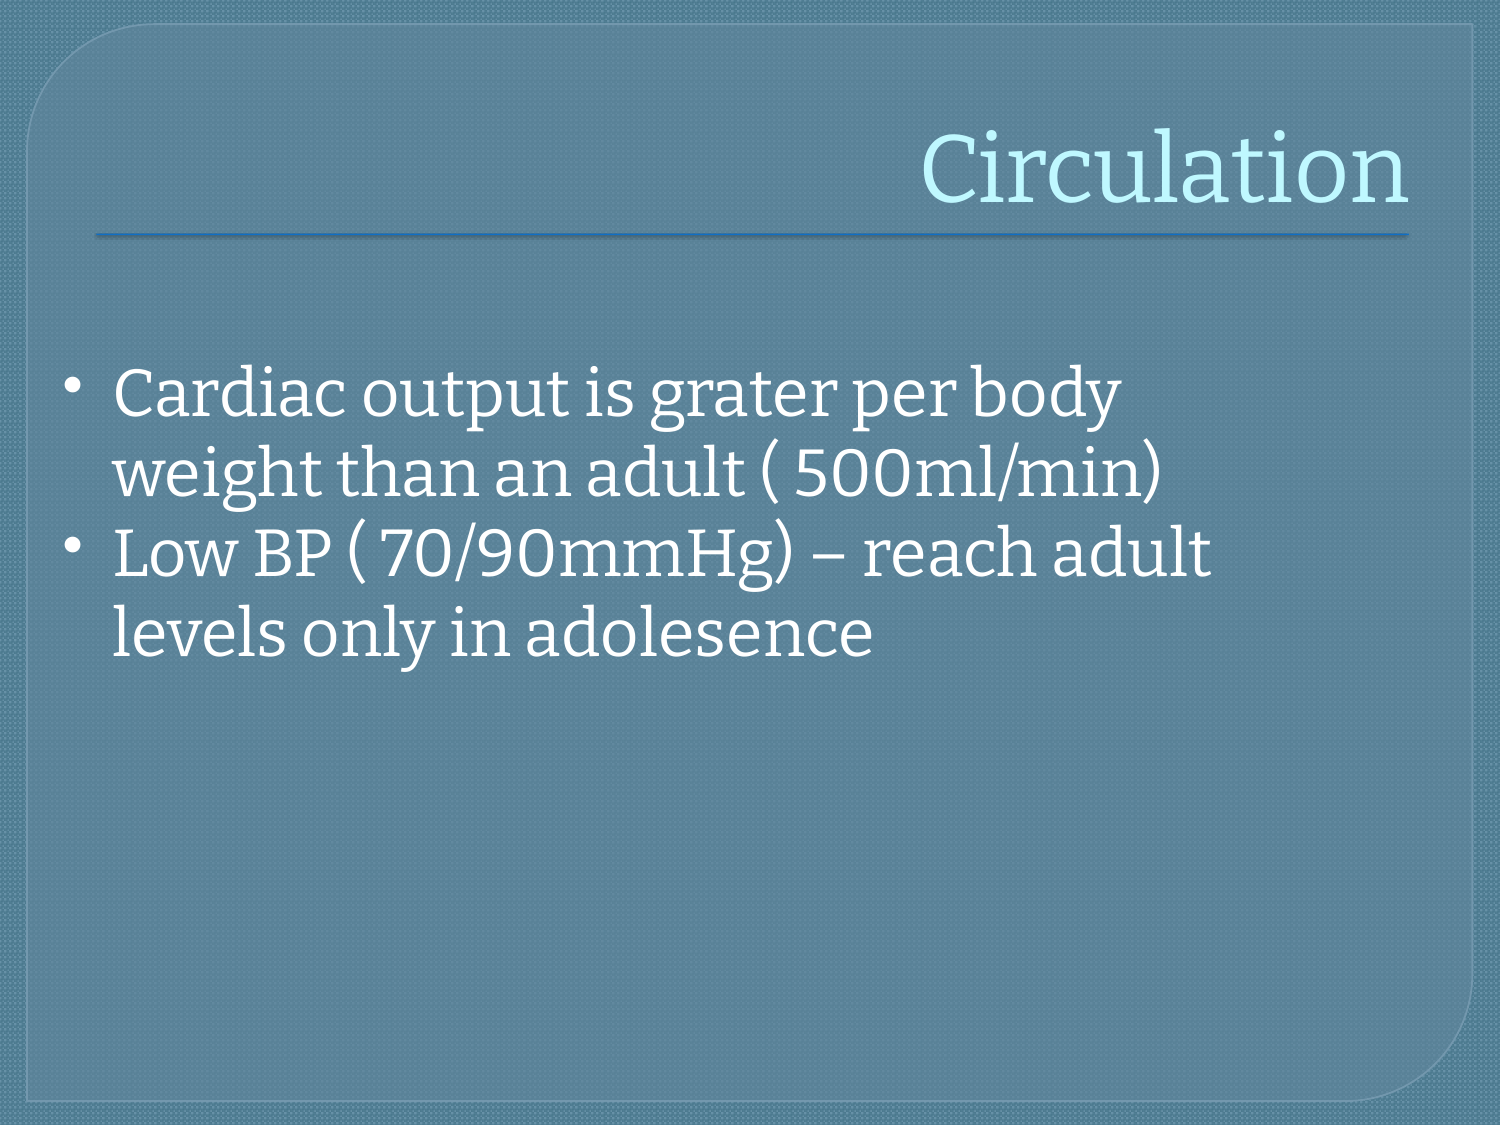

# Circulation

Cardiac output is grater per body weight than an adult ( 500ml/min)
Low BP ( 70/90mmHg) – reach adult levels only in adolesence